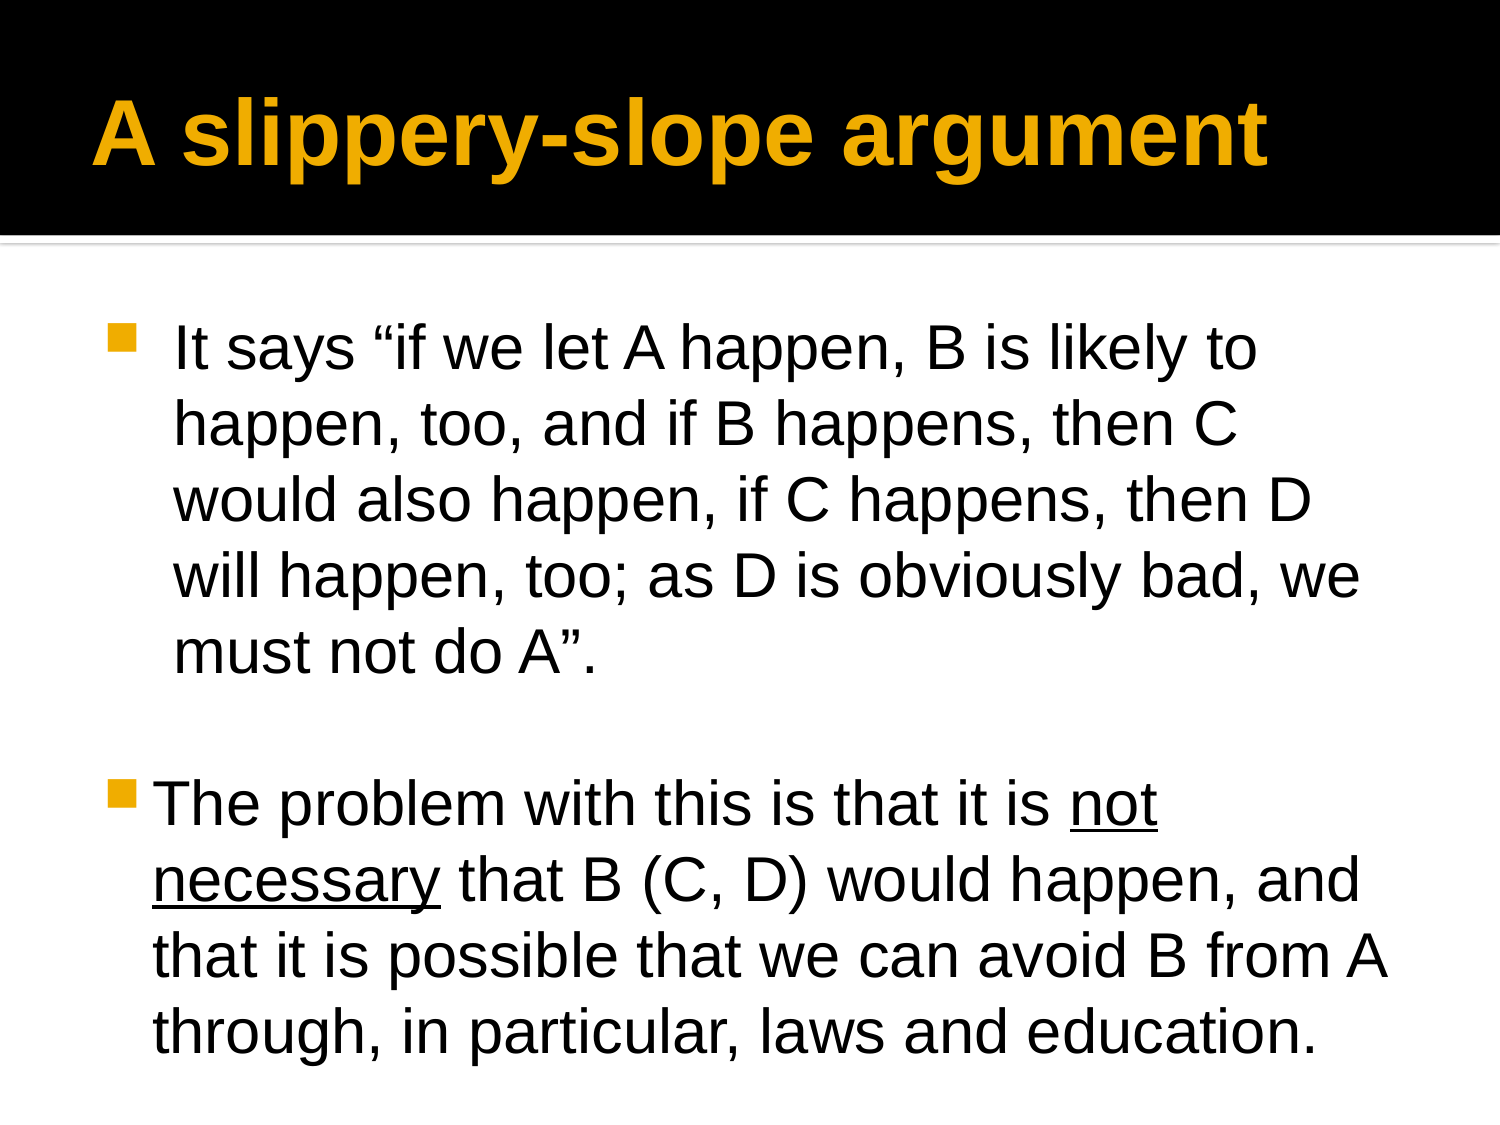

# A slippery-slope argument
It says “if we let A happen, B is likely to happen, too, and if B happens, then C would also happen, if C happens, then D will happen, too; as D is obviously bad, we must not do A”.

The problem with this is that it is not necessary that B (C, D) would happen, and that it is possible that we can avoid B from A through, in particular, laws and education.